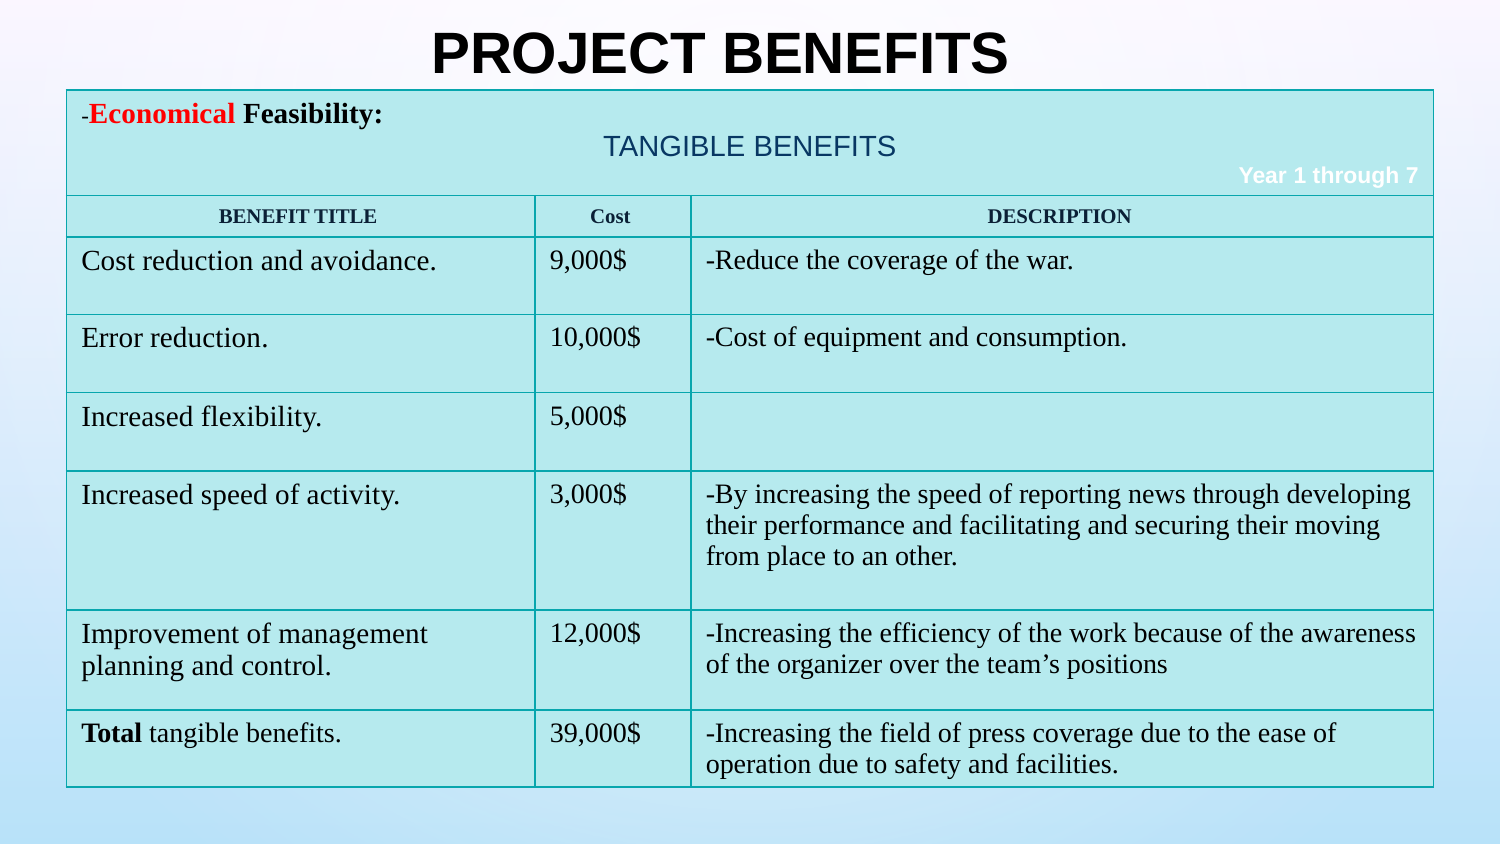

# Project Benefits
| -Economical Feasibility: TANGIBLE BENEFITS  Year 1 through 7 |  |  |
| --- | --- | --- |
| BENEFIT TITLE | Cost | DESCRIPTION |
| Cost reduction and avoidance. | 9,000$ | -Reduce the coverage of the war. |
| Error reduction. | 10,000$ | -Cost of equipment and consumption. |
| Increased flexibility. | 5,000$ |  |
| Increased speed of activity. | 3,000$ | -By increasing the speed of reporting news through developing their performance and facilitating and securing their moving from place to an other. |
| Improvement of management planning and control. | 12,000$ | -Increasing the efficiency of the work because of the awareness of the organizer over the team’s positions |
| Total tangible benefits. | 39,000$ | -Increasing the field of press coverage due to the ease of operation due to safety and facilities. |